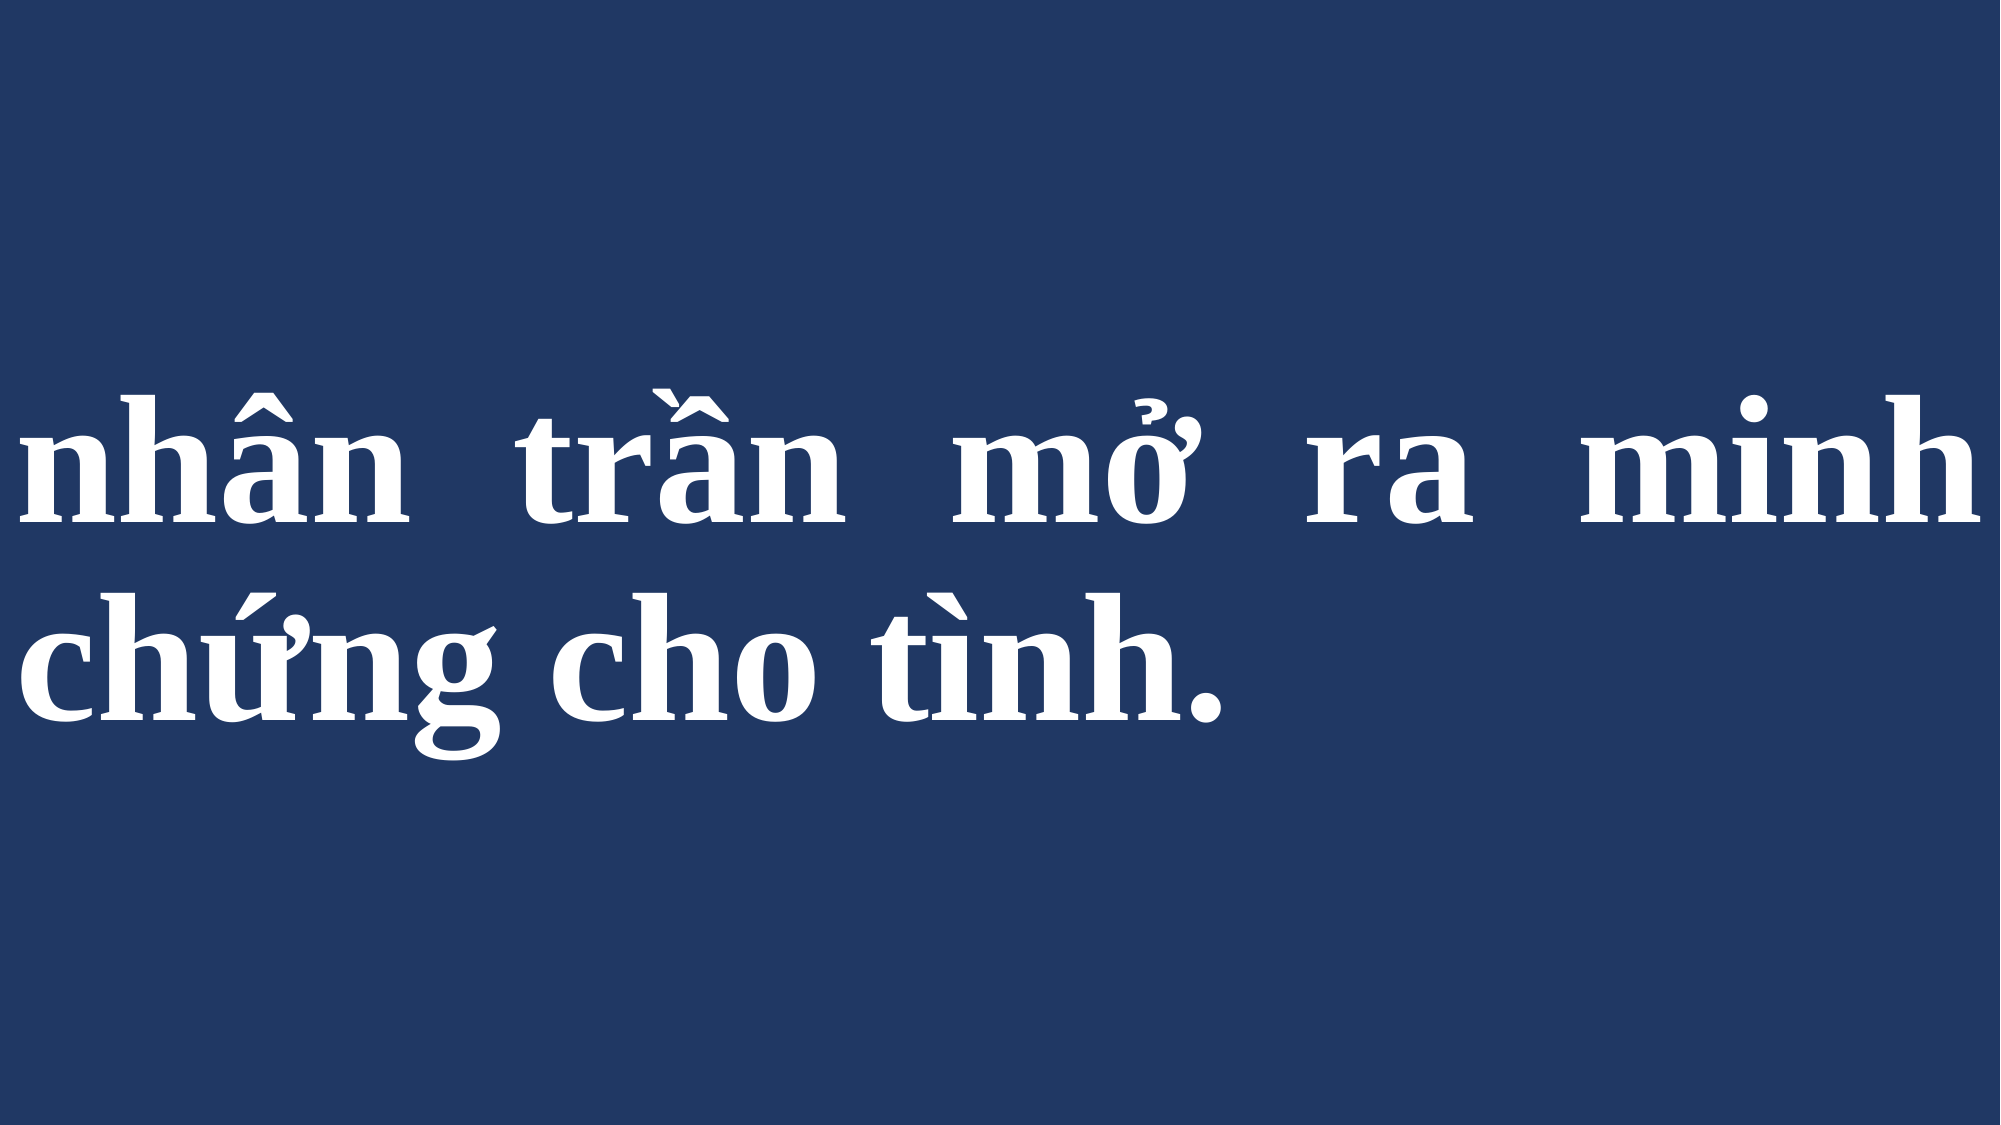

# nhân trần mở ra minh chứng cho tình.